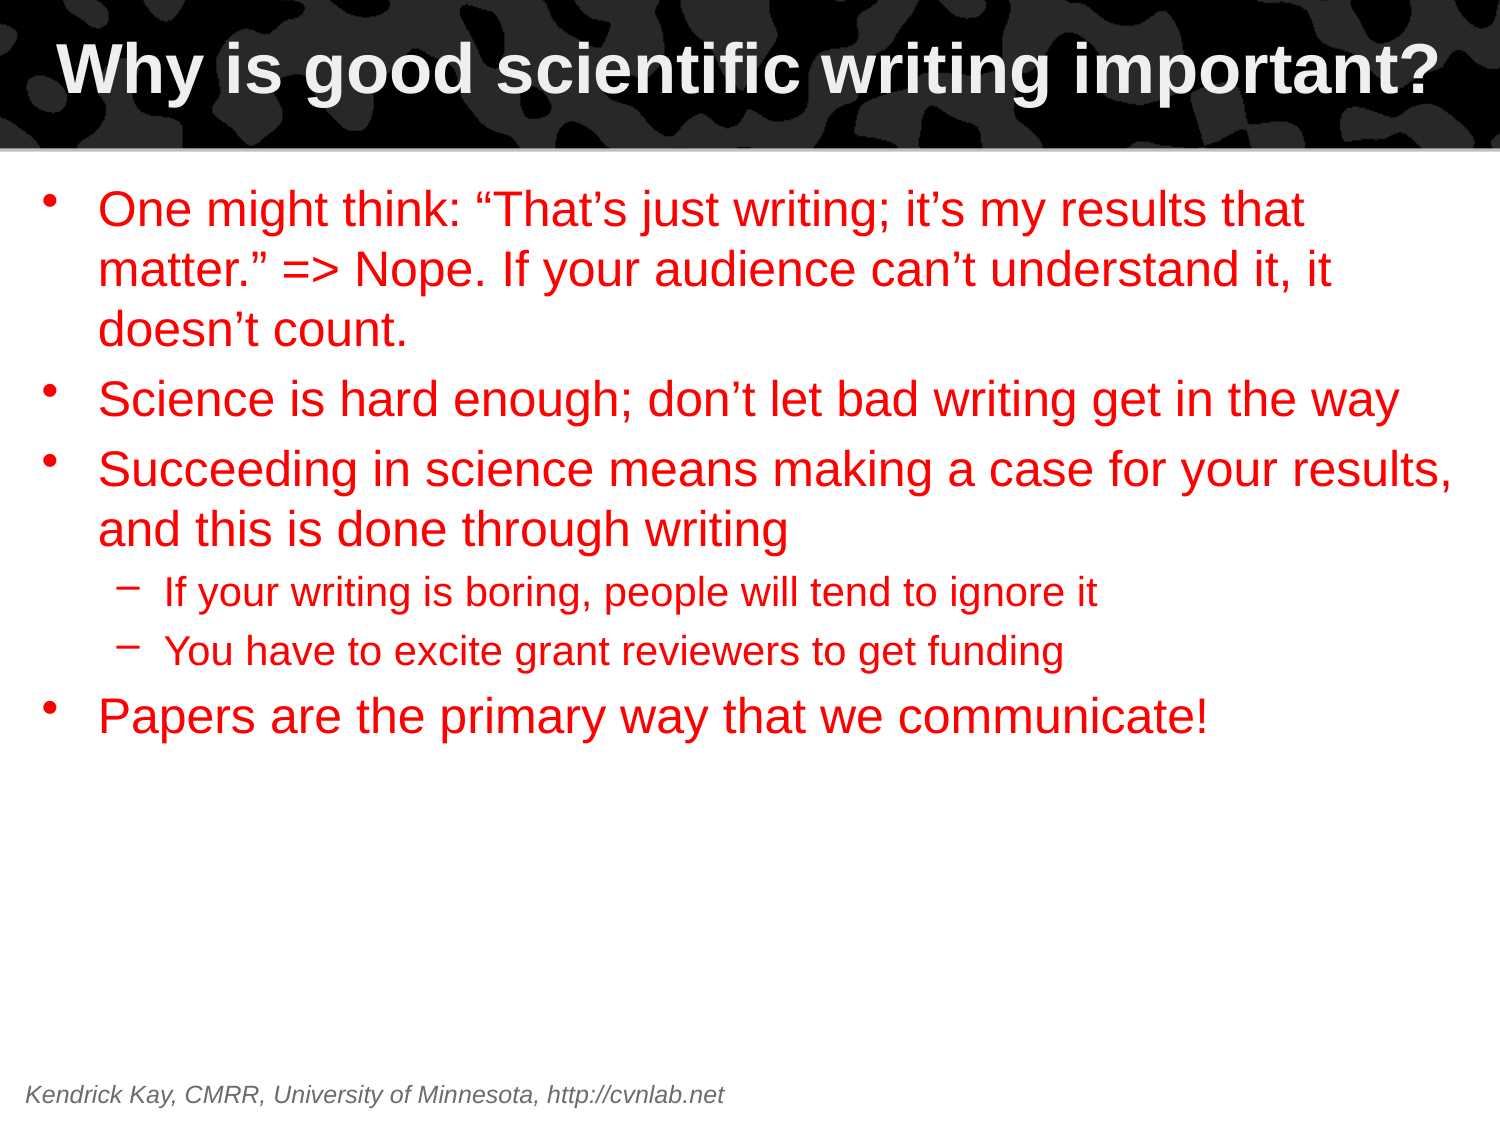

# Why is good scientific writing important?
One might think: “That’s just writing; it’s my results that matter.” => Nope. If your audience can’t understand it, it doesn’t count.
Science is hard enough; don’t let bad writing get in the way
Succeeding in science means making a case for your results, and this is done through writing
If your writing is boring, people will tend to ignore it
You have to excite grant reviewers to get funding
Papers are the primary way that we communicate!

Kendrick Kay, CMRR, University of Minnesota, http://cvnlab.net